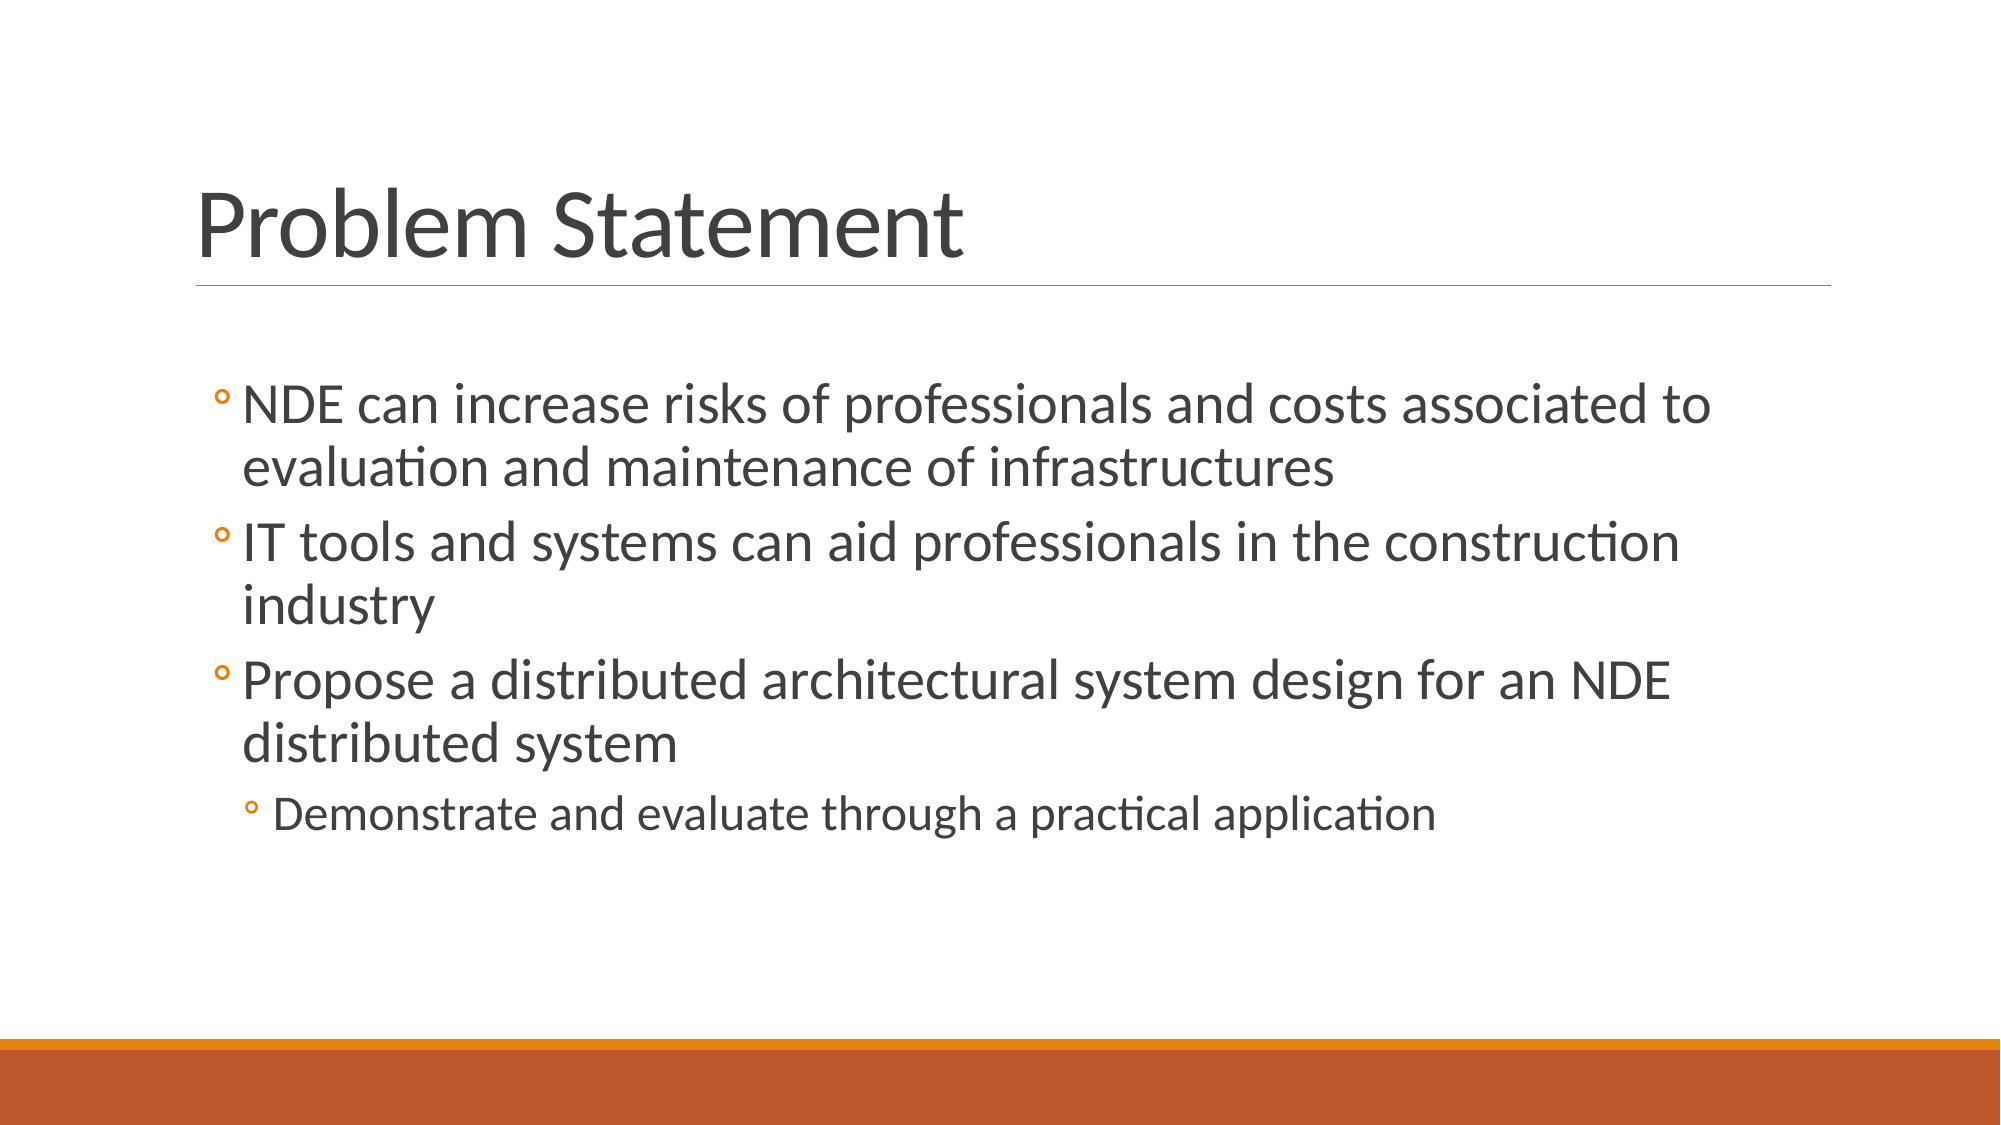

# Problem Statement

NDE can increase risks of professionals and costs associated to evaluation and maintenance of infrastructures
IT tools and systems can aid professionals in the construction industry
Propose a distributed architectural system design for an NDE distributed system
Demonstrate and evaluate through a practical application